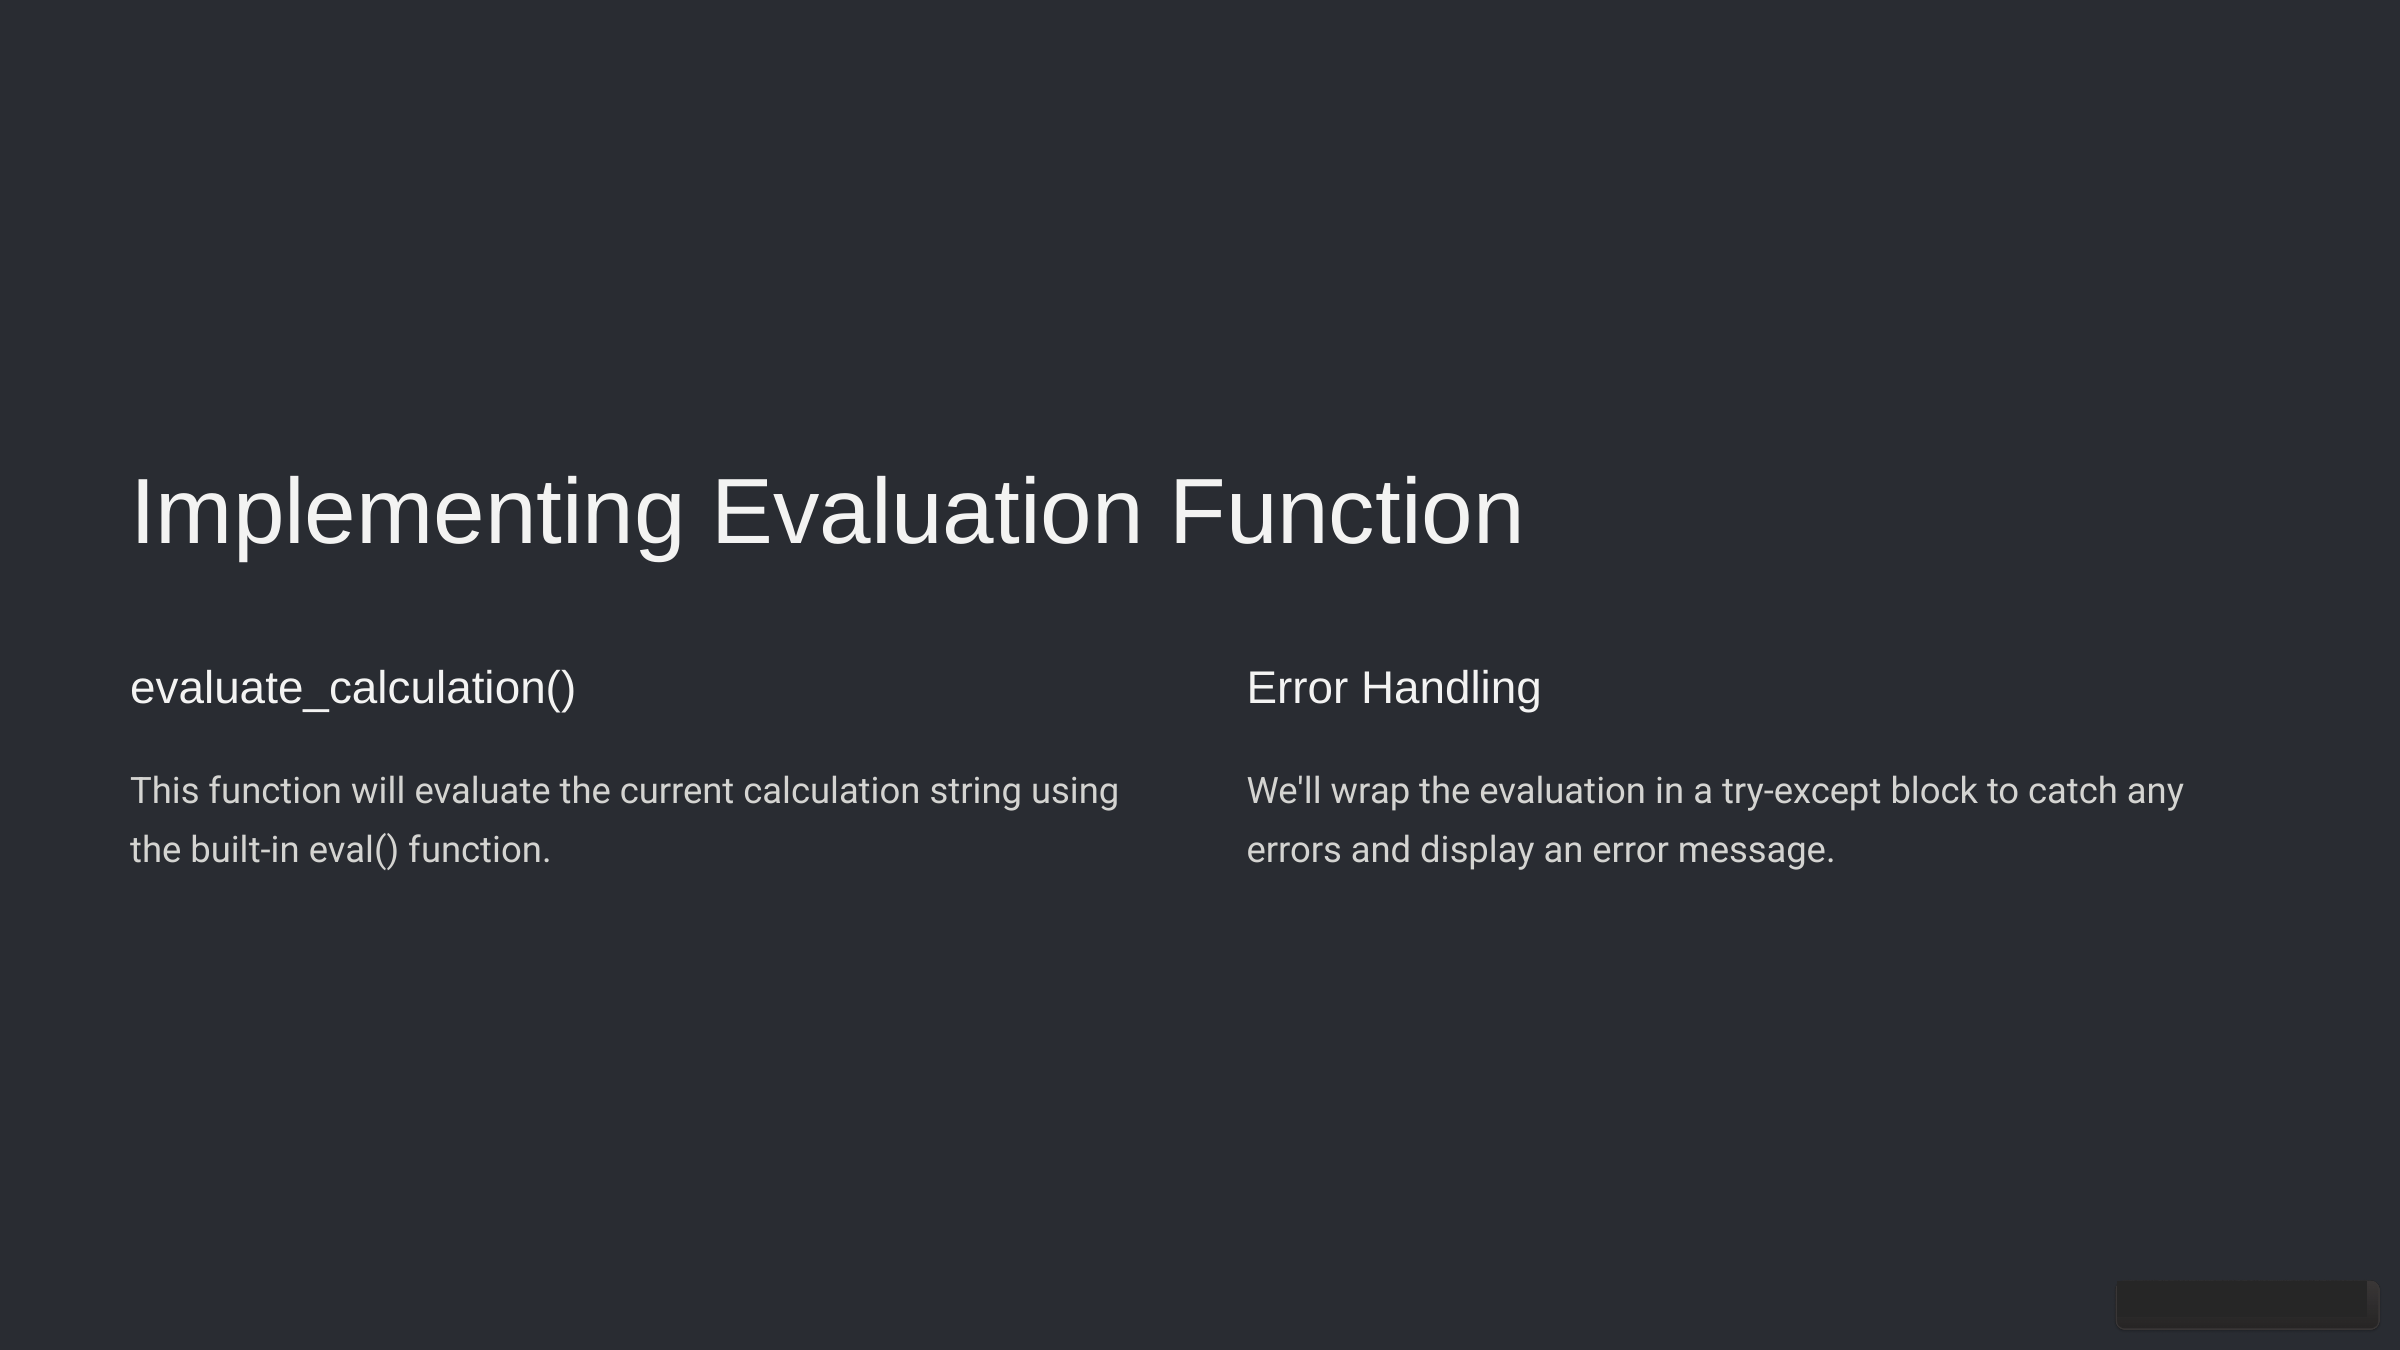

Implementing Evaluation Function
evaluate_calculation()
Error Handling
This function will evaluate the current calculation string using the built-in eval() function.
We'll wrap the evaluation in a try-except block to catch any errors and display an error message.